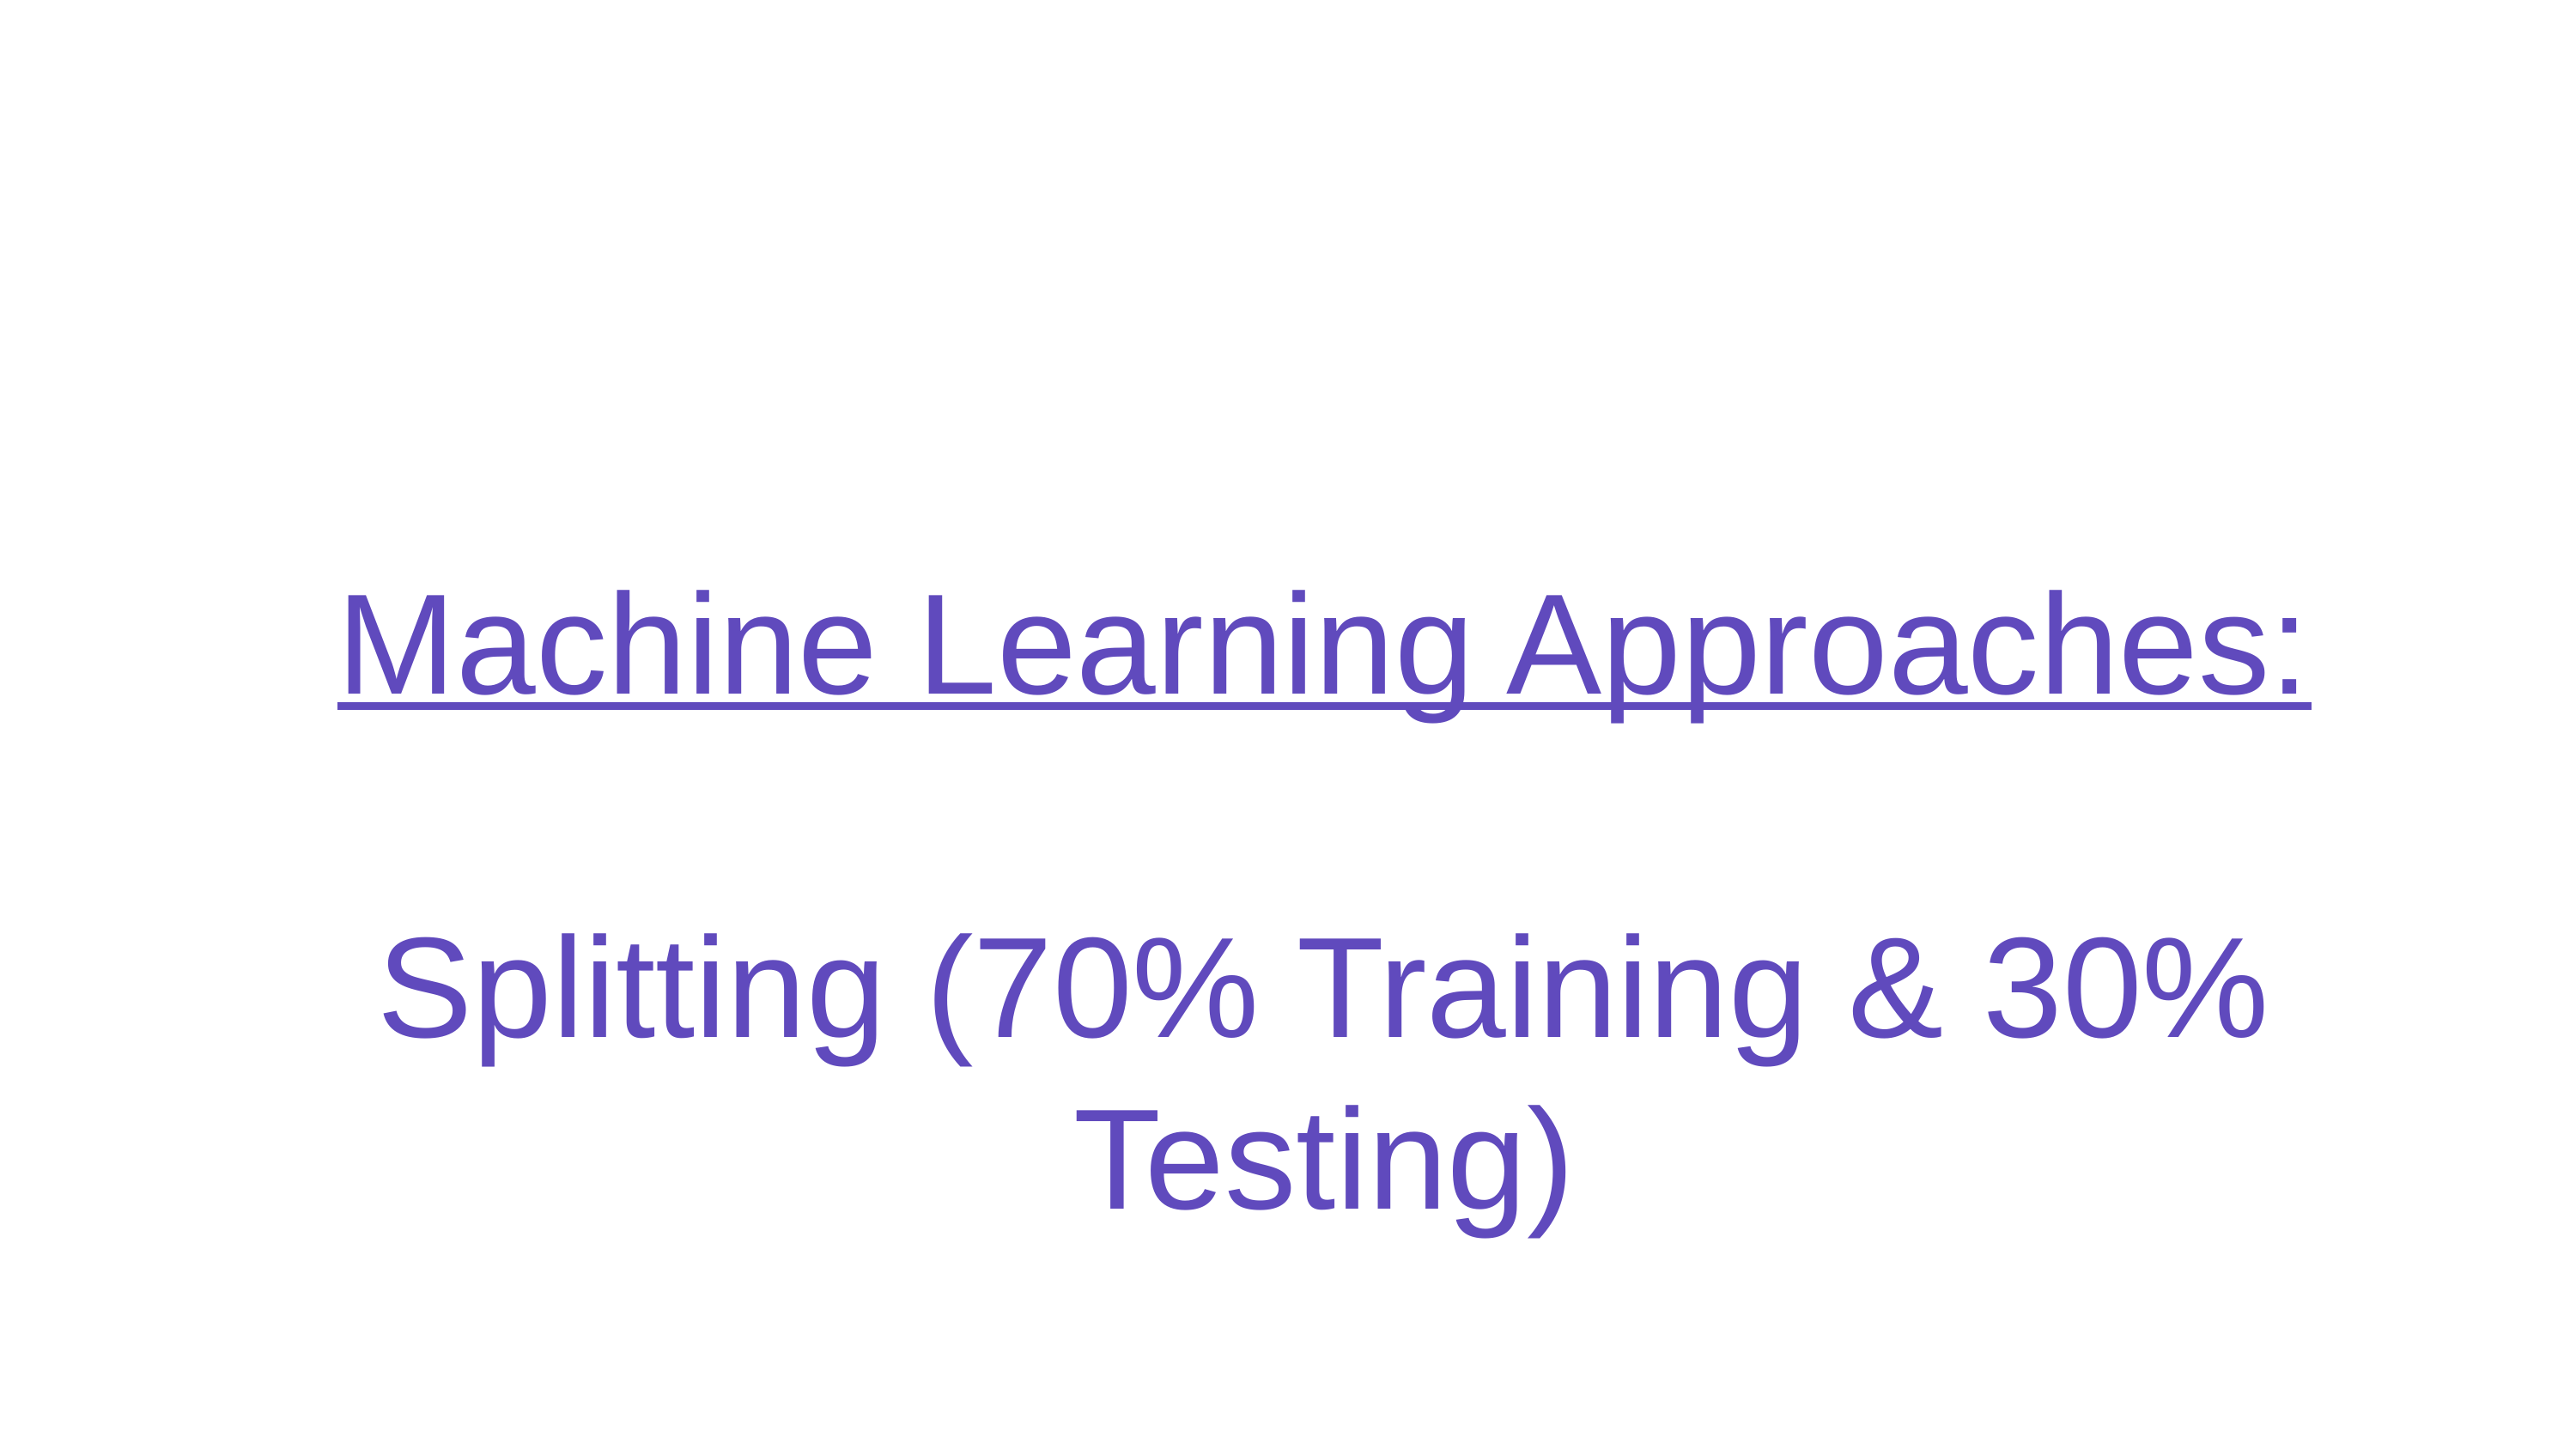

Machine Learning Approaches:

Splitting (70% Training & 30% Testing)